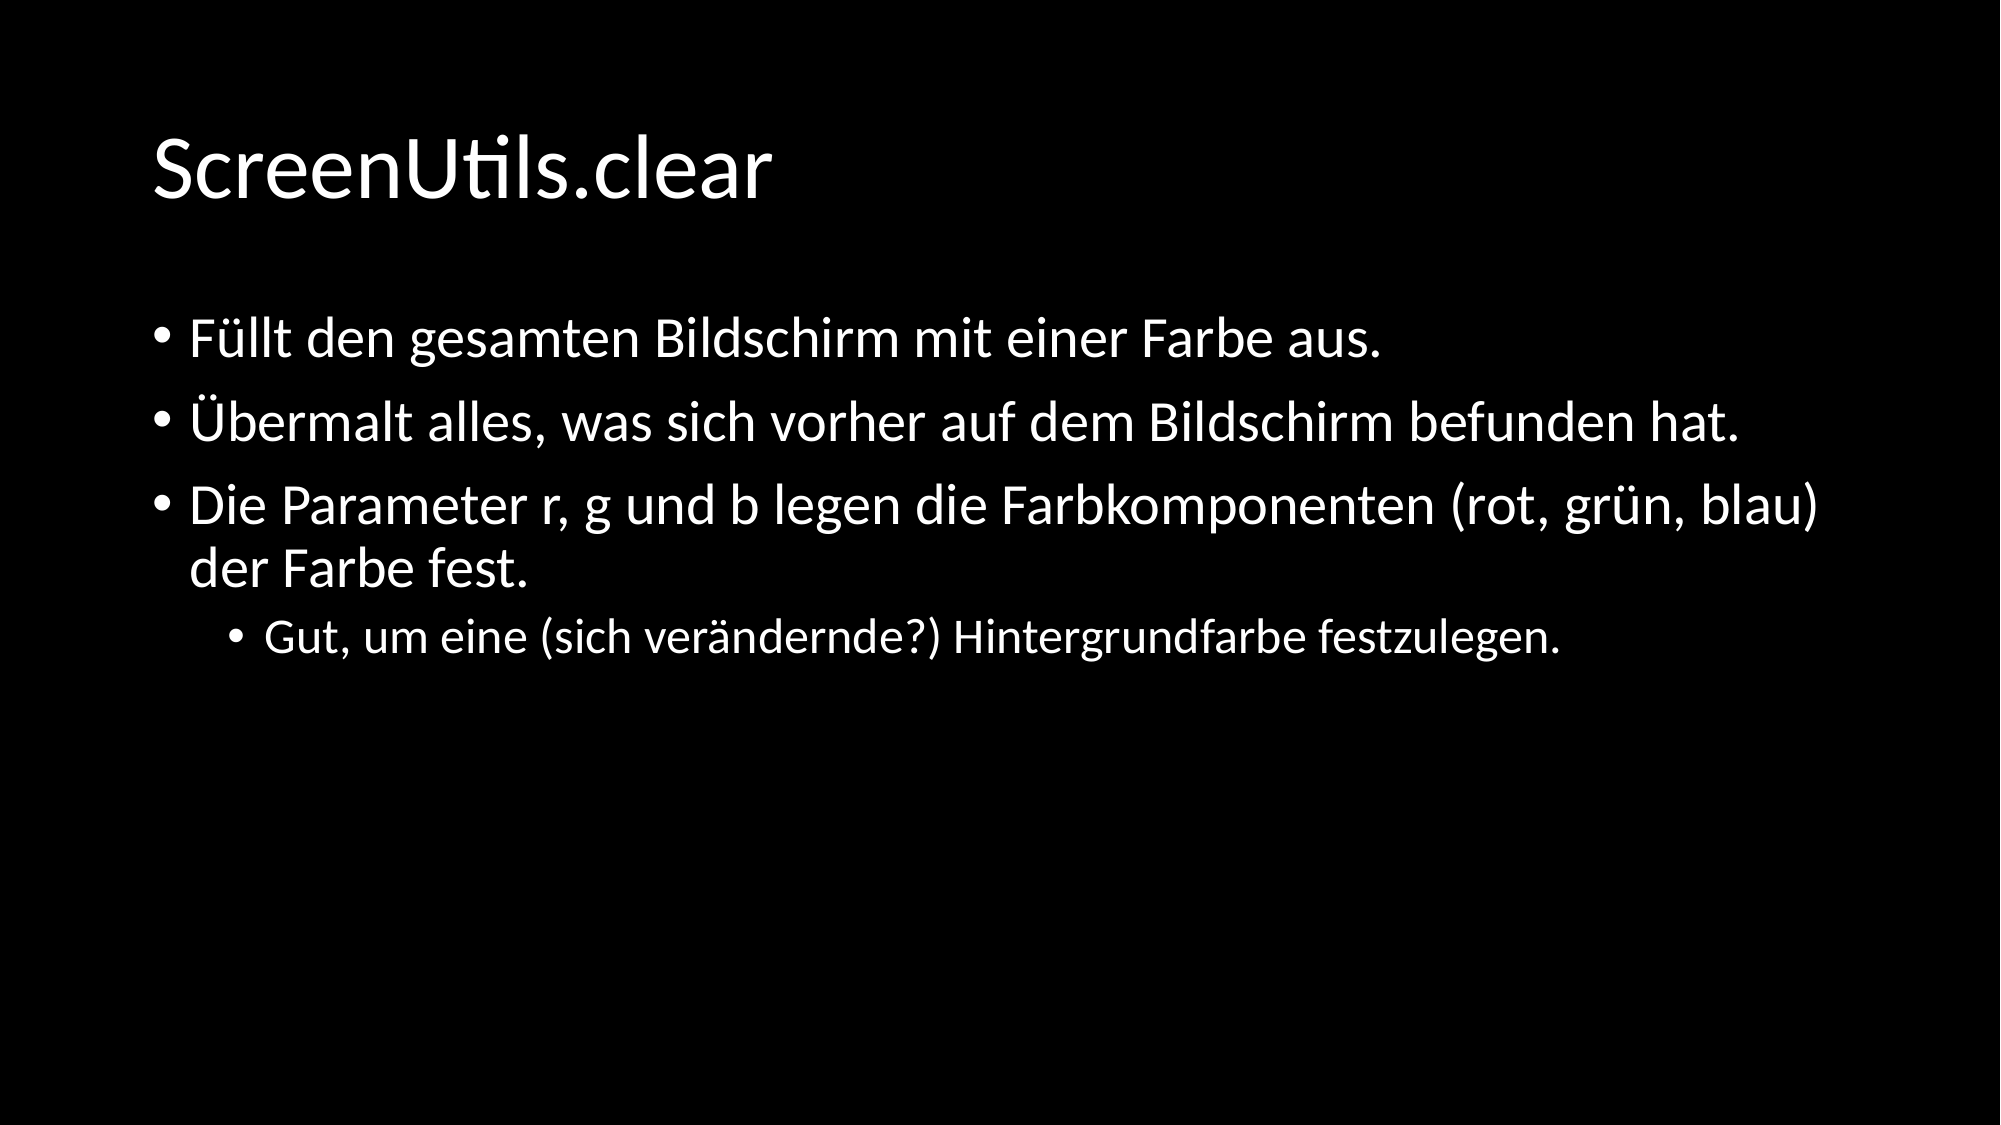

# ScreenUtils.clear
Füllt den gesamten Bildschirm mit einer Farbe aus.
Übermalt alles, was sich vorher auf dem Bildschirm befunden hat.
Die Parameter r, g und b legen die Farbkomponenten (rot, grün, blau) der Farbe fest.
Gut, um eine (sich verändernde?) Hintergrundfarbe festzulegen.